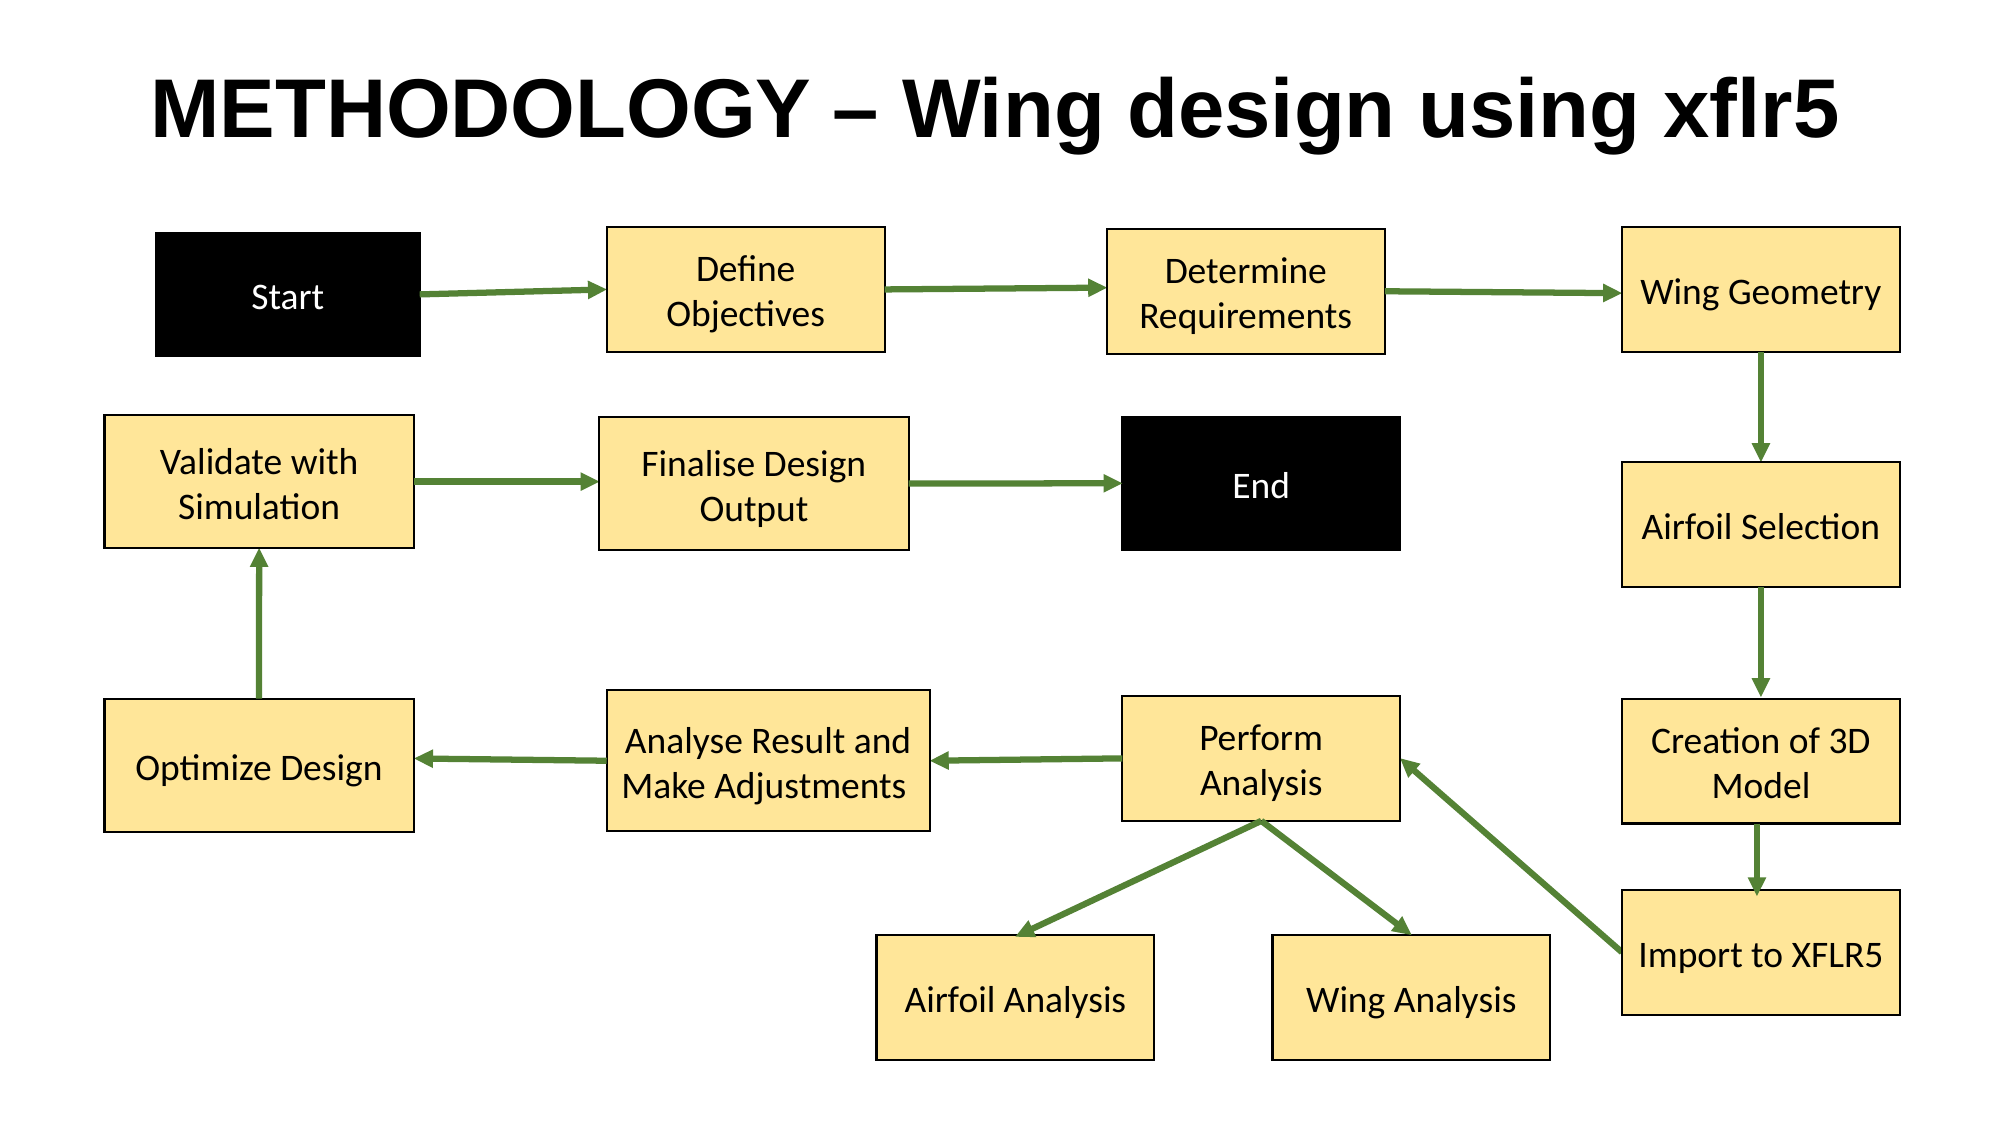

# METHODOLOGY – Wing design using xflr5
Define Objectives
Wing Geometry
Determine Requirements
Start
Validate with Simulation
End
Finalise Design Output
Airfoil Selection
Analyse Result and Make Adjustments
Perform Analysis
Optimize Design
Creation of 3D Model
Import to XFLR5
Airfoil Analysis
Wing Analysis